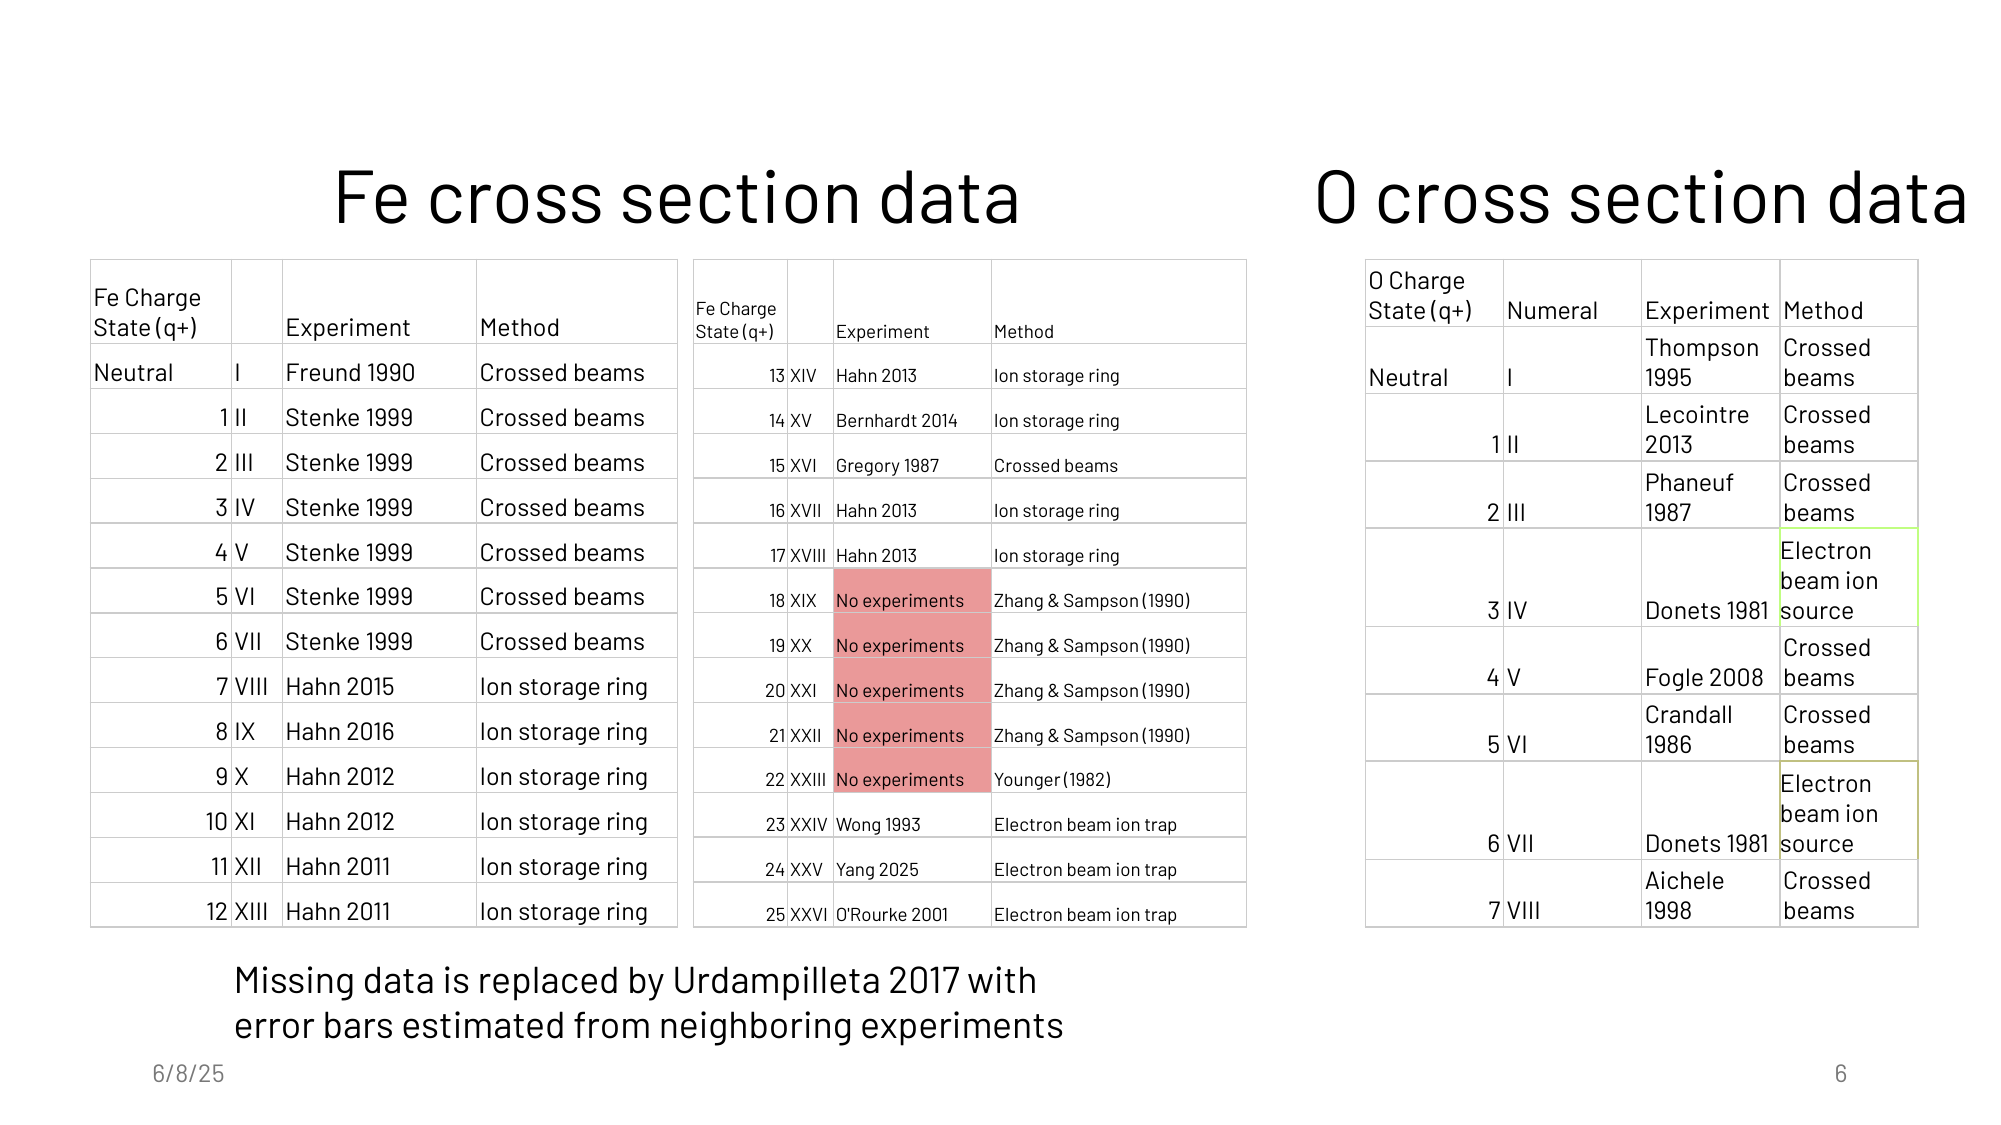

O cross section data
# Fe cross section data
| O Charge State (q+) | Numeral | Experiment | Method |
| --- | --- | --- | --- |
| Neutral | I | Thompson 1995 | Crossed beams |
| 1 | II | Lecointre 2013 | Crossed beams |
| 2 | III | Phaneuf 1987 | Crossed beams |
| 3 | IV | Donets 1981 | Electron beam ion source |
| 4 | V | Fogle 2008 | Crossed beams |
| 5 | VI | Crandall 1986 | Crossed beams |
| 6 | VII | Donets 1981 | Electron beam ion source |
| 7 | VIII | Aichele 1998 | Crossed beams |
| Fe Charge State (q+) |  | Experiment | Method |
| --- | --- | --- | --- |
| Neutral | I | Freund 1990 | Crossed beams |
| 1 | II | Stenke 1999 | Crossed beams |
| 2 | III | Stenke 1999 | Crossed beams |
| 3 | IV | Stenke 1999 | Crossed beams |
| 4 | V | Stenke 1999 | Crossed beams |
| 5 | VI | Stenke 1999 | Crossed beams |
| 6 | VII | Stenke 1999 | Crossed beams |
| 7 | VIII | Hahn 2015 | Ion storage ring |
| 8 | IX | Hahn 2016 | Ion storage ring |
| 9 | X | Hahn 2012 | Ion storage ring |
| 10 | XI | Hahn 2012 | Ion storage ring |
| 11 | XII | Hahn 2011 | Ion storage ring |
| 12 | XIII | Hahn 2011 | Ion storage ring |
| Fe Charge State (q+) |  | Experiment | Method |
| --- | --- | --- | --- |
| 13 | XIV | Hahn 2013 | Ion storage ring |
| 14 | XV | Bernhardt 2014 | Ion storage ring |
| 15 | XVI | Gregory 1987 | Crossed beams |
| 16 | XVII | Hahn 2013 | Ion storage ring |
| 17 | XVIII | Hahn 2013 | Ion storage ring |
| 18 | XIX | No experiments | Zhang & Sampson (1990) |
| 19 | XX | No experiments | Zhang & Sampson (1990) |
| 20 | XXI | No experiments | Zhang & Sampson (1990) |
| 21 | XXII | No experiments | Zhang & Sampson (1990) |
| 22 | XXIII | No experiments | Younger (1982) |
| 23 | XXIV | Wong 1993 | Electron beam ion trap |
| 24 | XXV | Yang 2025 | Electron beam ion trap |
| 25 | XXVI | O'Rourke 2001 | Electron beam ion trap |
Missing data is replaced by Urdampilleta 2017 with error bars estimated from neighboring experiments

6/8/25
6